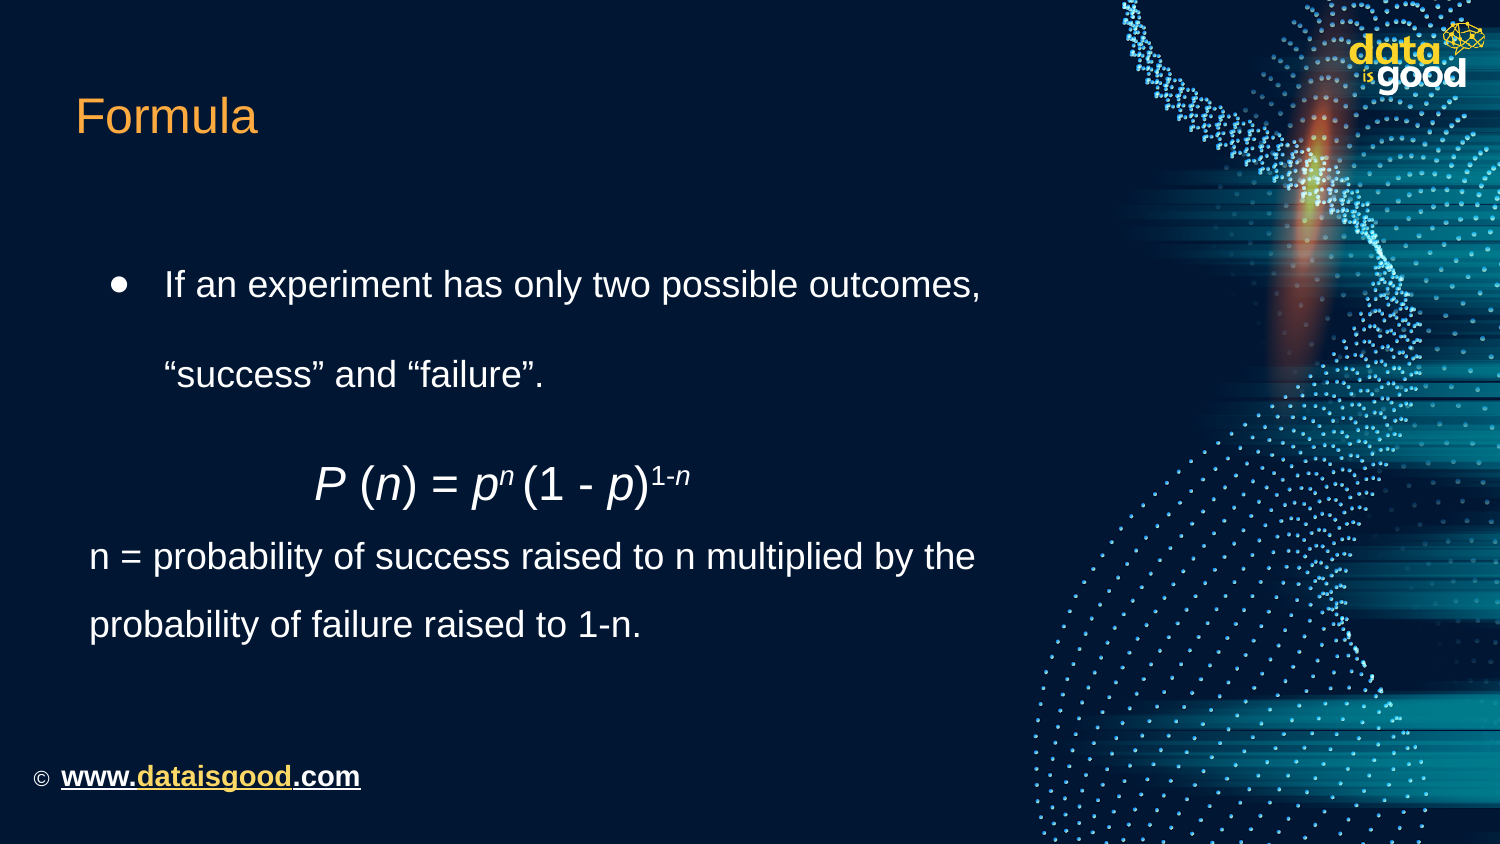

# Formula
If an experiment has only two possible outcomes, “success” and “failure”.
P (n) = pn (1 - p)1-n
n = probability of success raised to n multiplied by the probability of failure raised to 1-n.